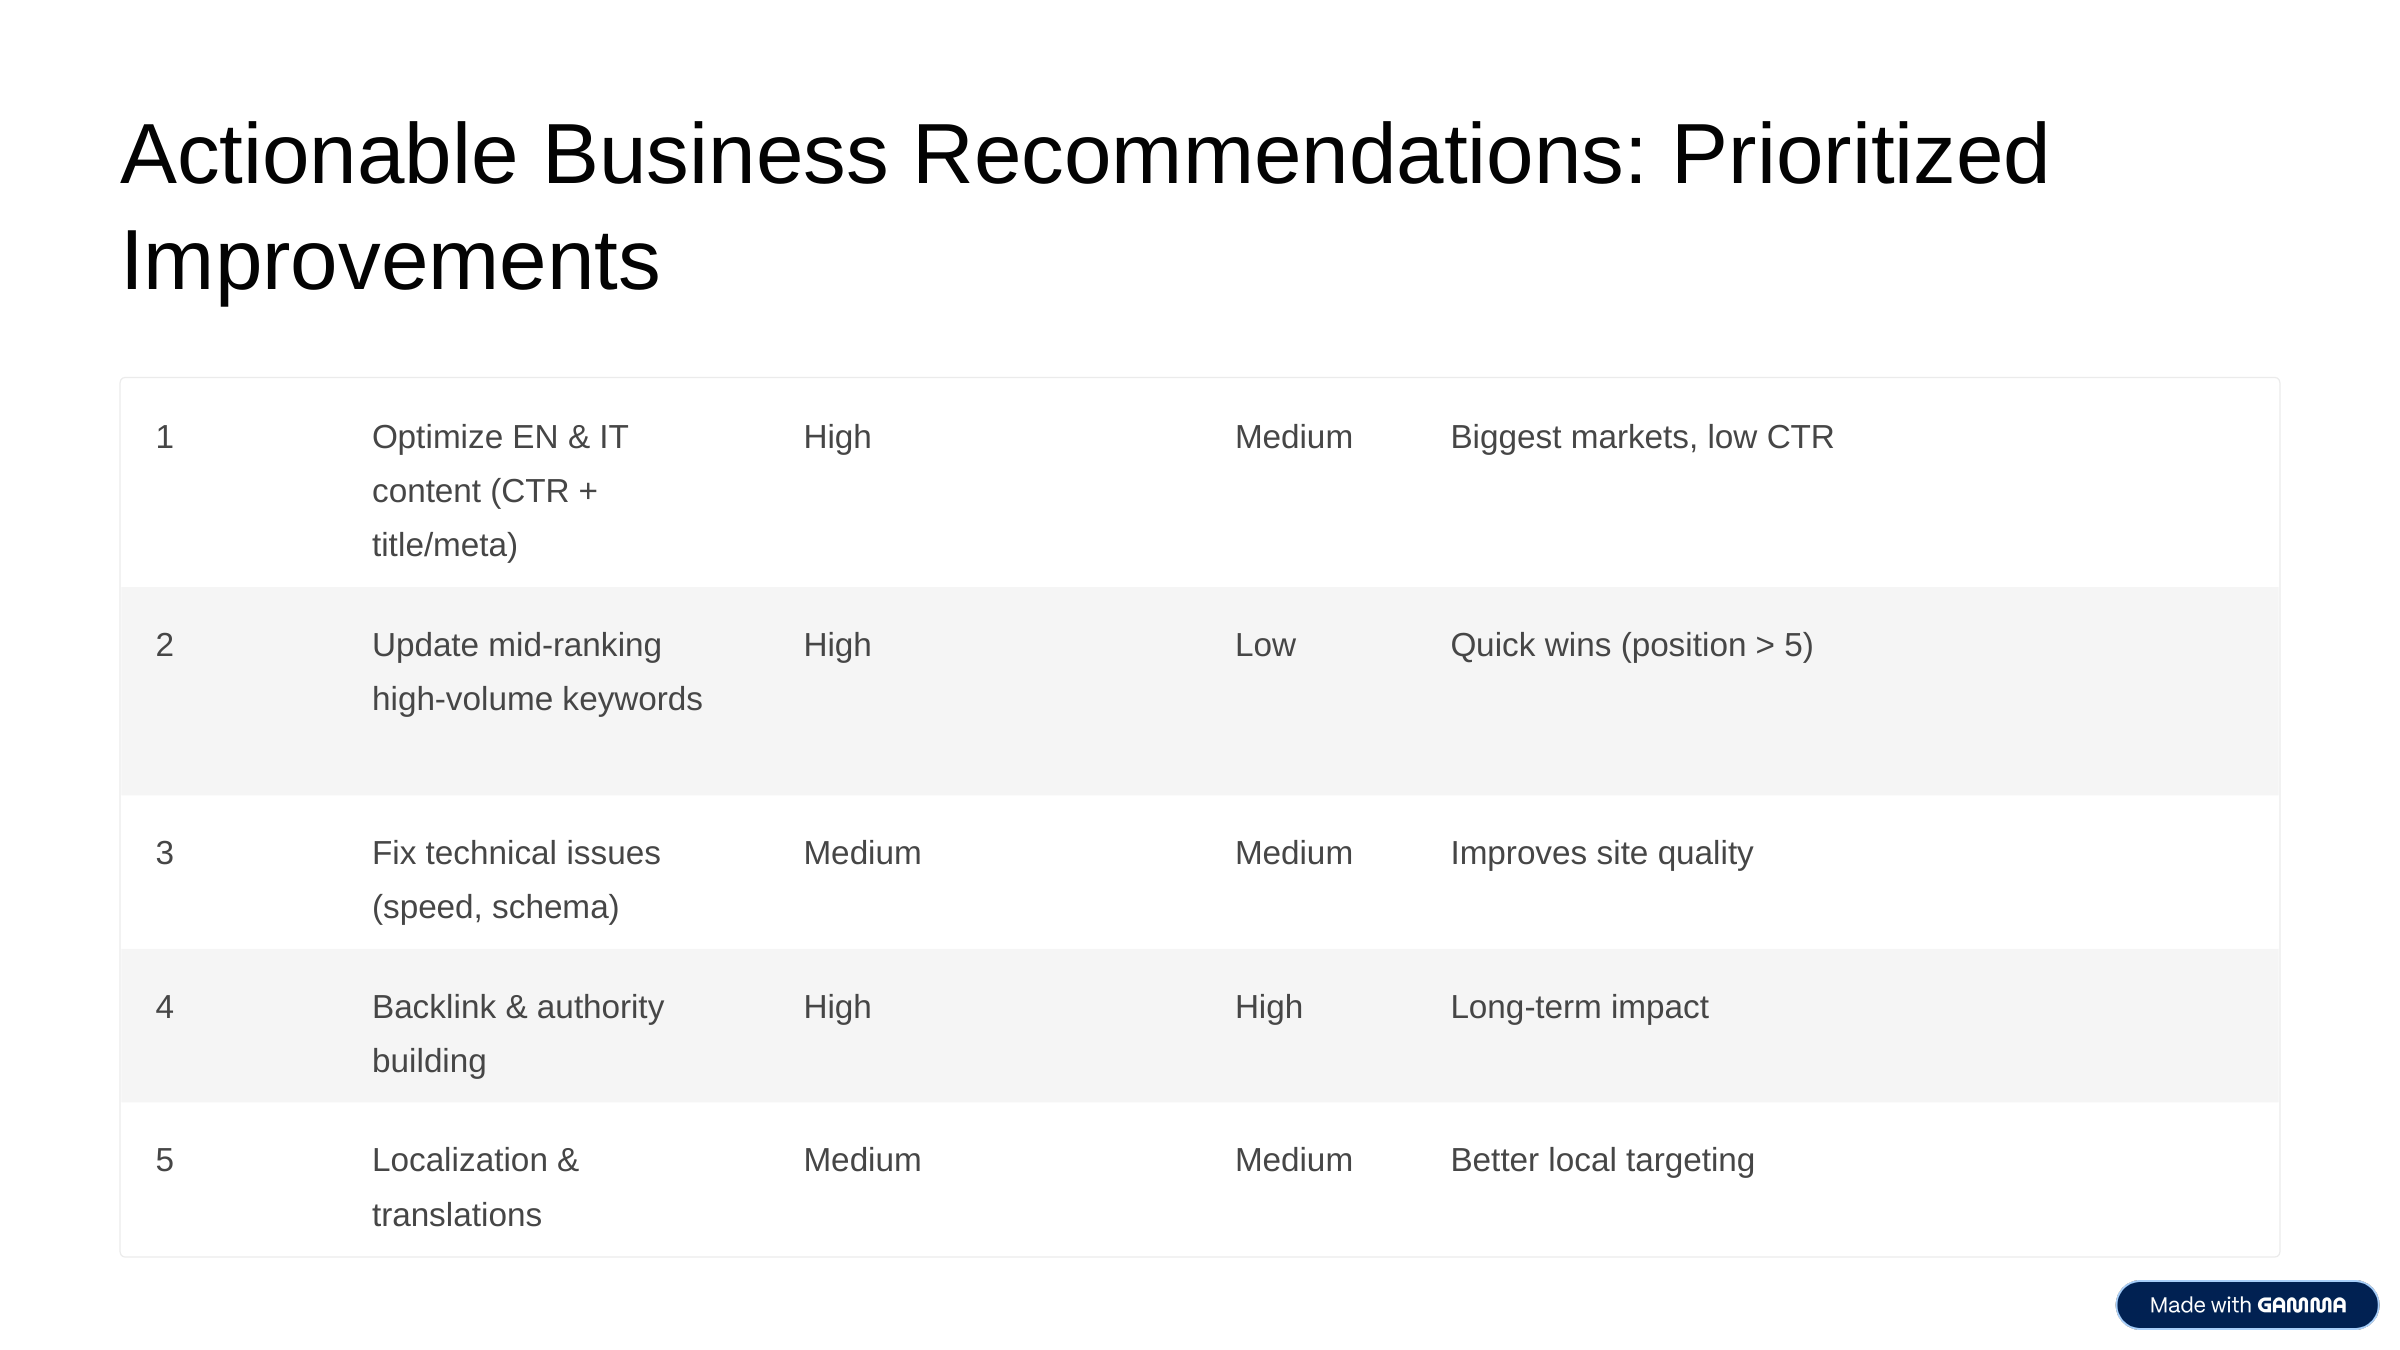

Actionable Business Recommendations: Prioritized Improvements

1
Optimize EN & IT content (CTR + title/meta)
High
Medium
Biggest markets, low CTR

2
Update mid-ranking high-volume keywords
High
Low
Quick wins (position > 5)

3
Fix technical issues (speed, schema)
Medium
Medium
Improves site quality

4
Backlink & authority building
High
High
Long-term impact

5
Localization & translations
Medium
Medium
Better local targeting